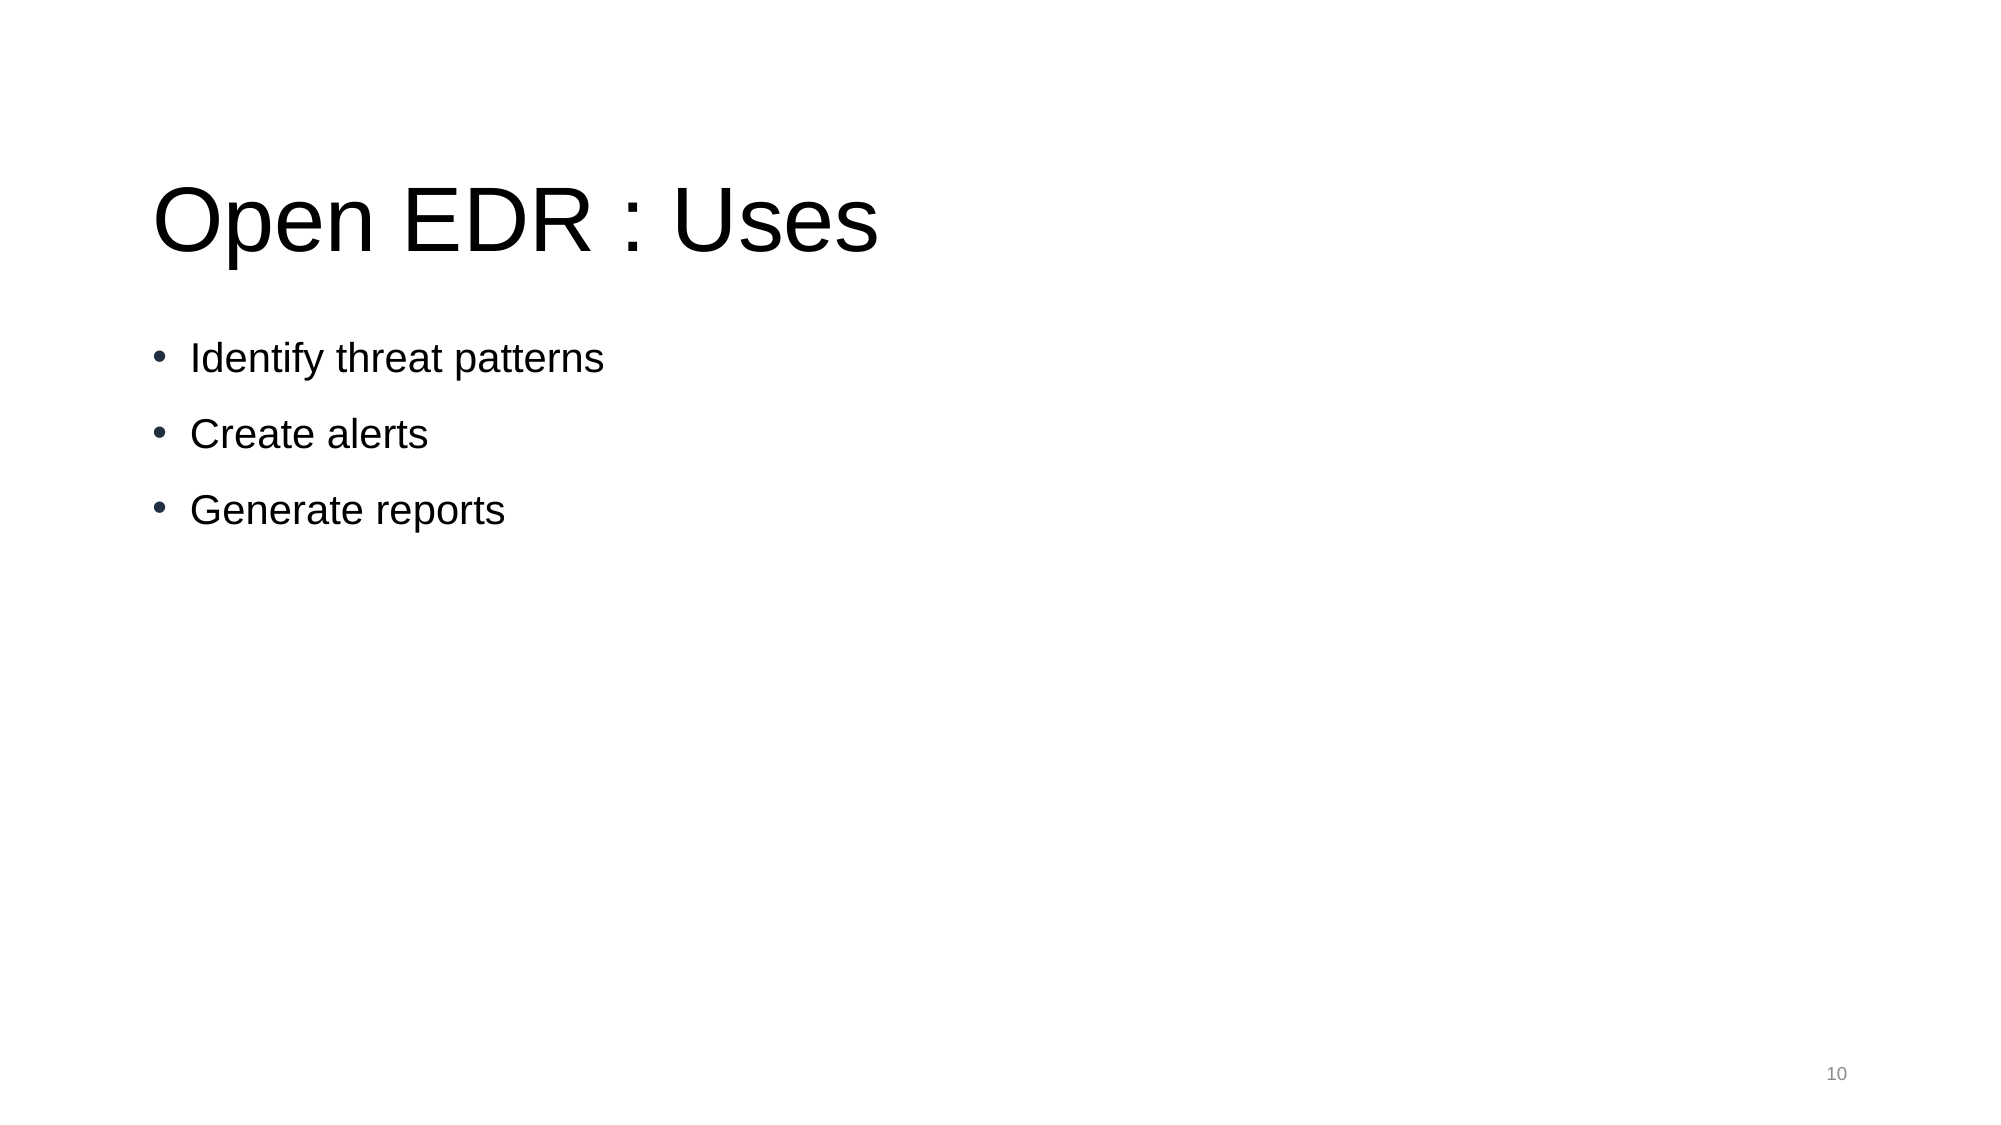

# Open EDR : Uses
Identify threat patterns
Create alerts
Generate reports
10